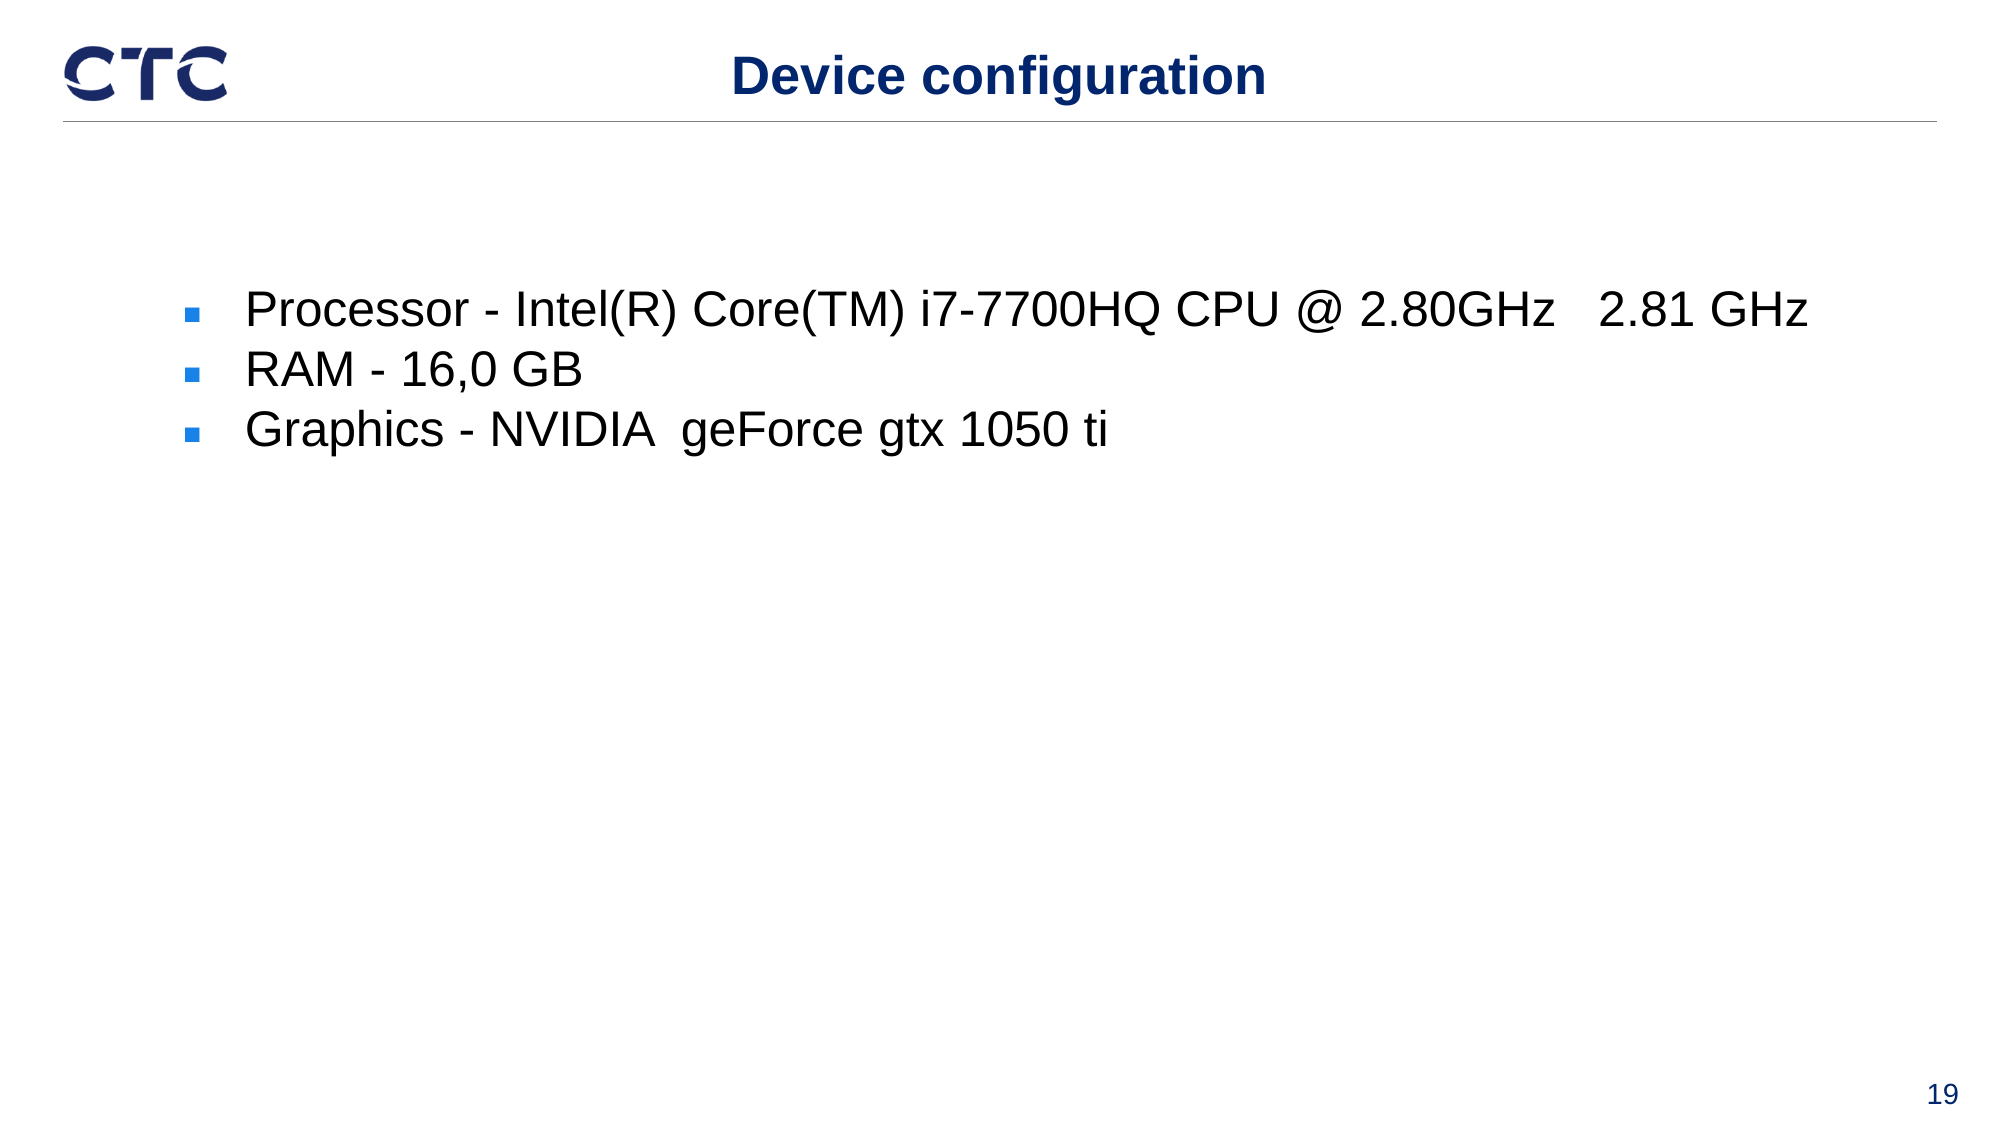

# Device configuration

Processor - Intel(R) Core(TM) i7-7700HQ CPU @ 2.80GHz   2.81 GHz
RAM - 16,0 GB
Graphics - NVIDIA  geForce gtx 1050 ti
19